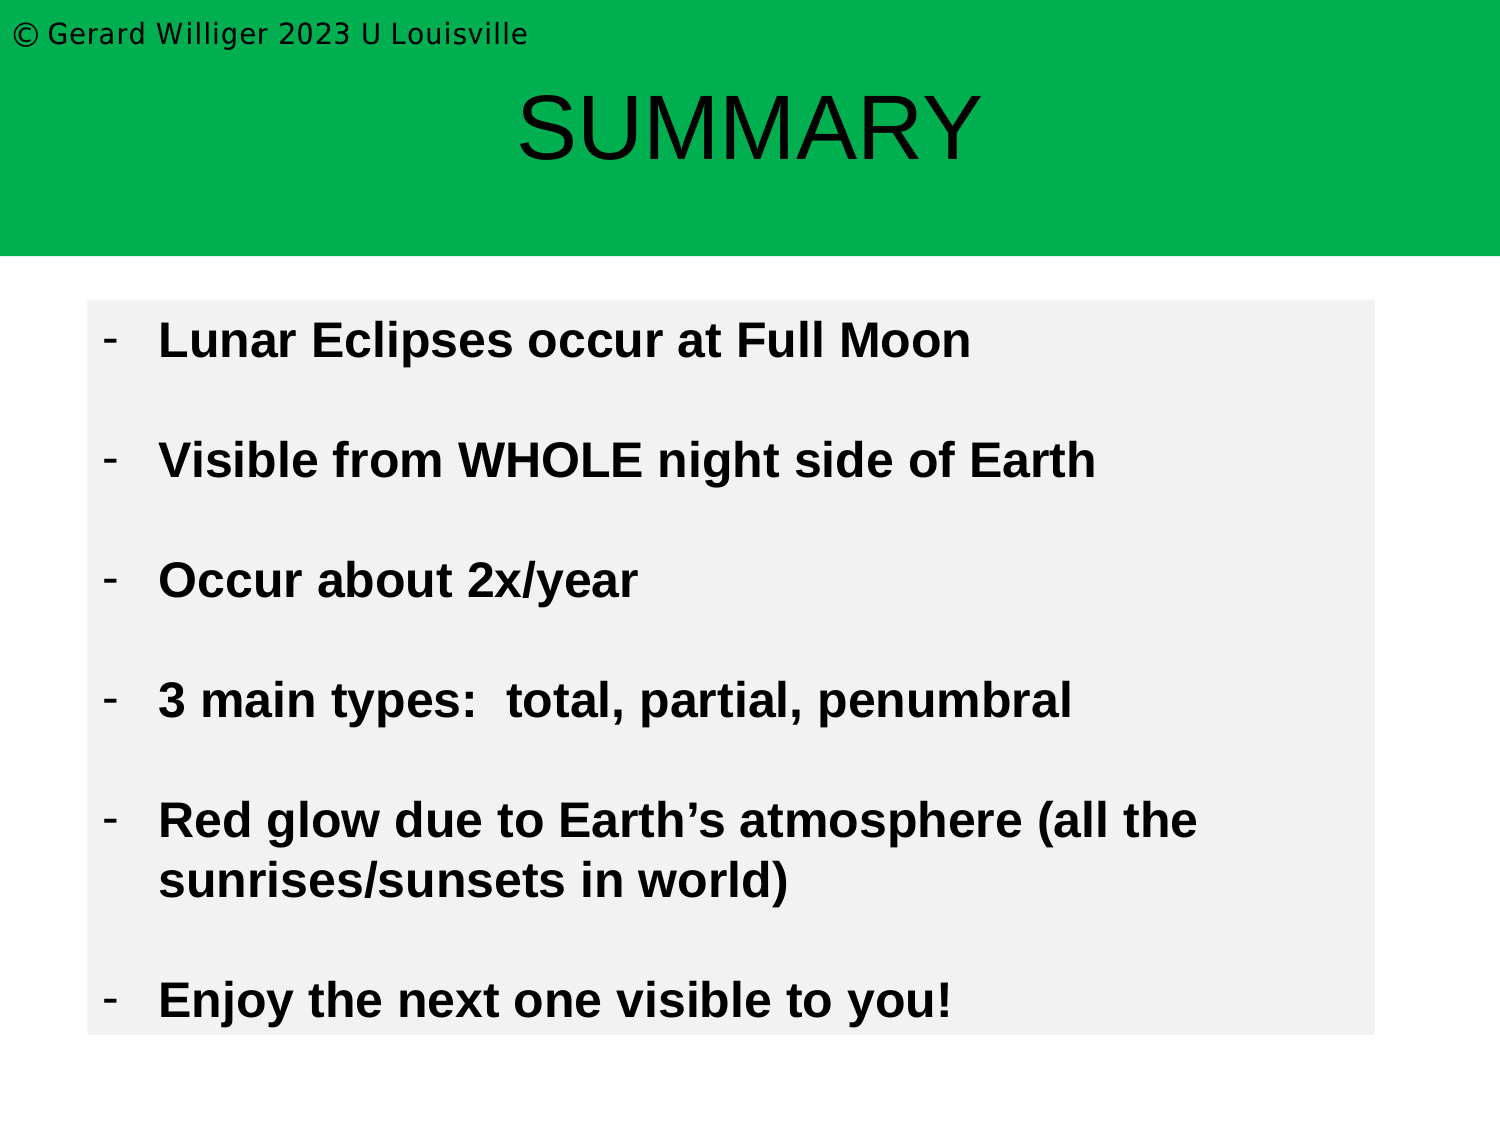

# SUMMARY
© Gerard Williger 2023 U Louisville
Lunar Eclipses occur at Full Moon

Visible from WHOLE night side of Earth

Occur about 2x/year

3 main types:  total, partial, penumbral

Red glow due to Earth’s atmosphere (all the sunrises/sunsets in world)

Enjoy the next one visible to you!